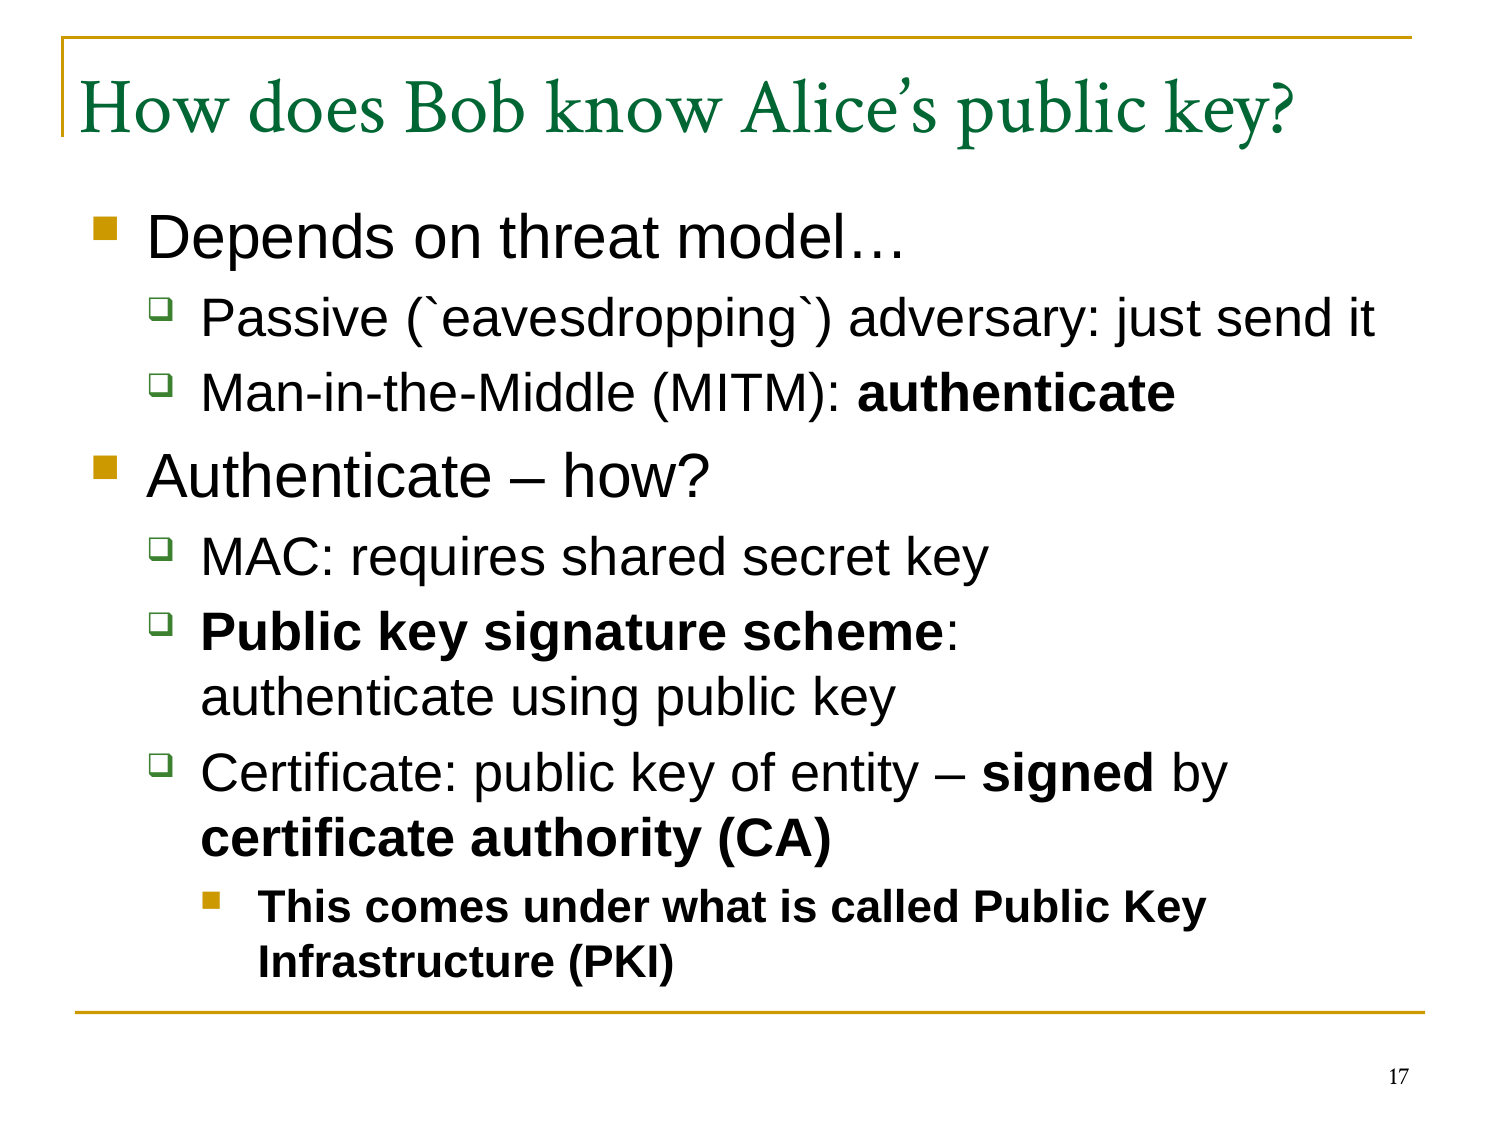

# How does Bob know Alice’s public key?
Depends on threat model…
Passive (`eavesdropping`) adversary: just send it
Man-in-the-Middle (MITM): authenticate
Authenticate – how?
MAC: requires shared secret key
Public key signature scheme:
authenticate using public key
Certificate: public key of entity – signed by certificate authority (CA)
This comes under what is called Public Key Infrastructure (PKI)
17